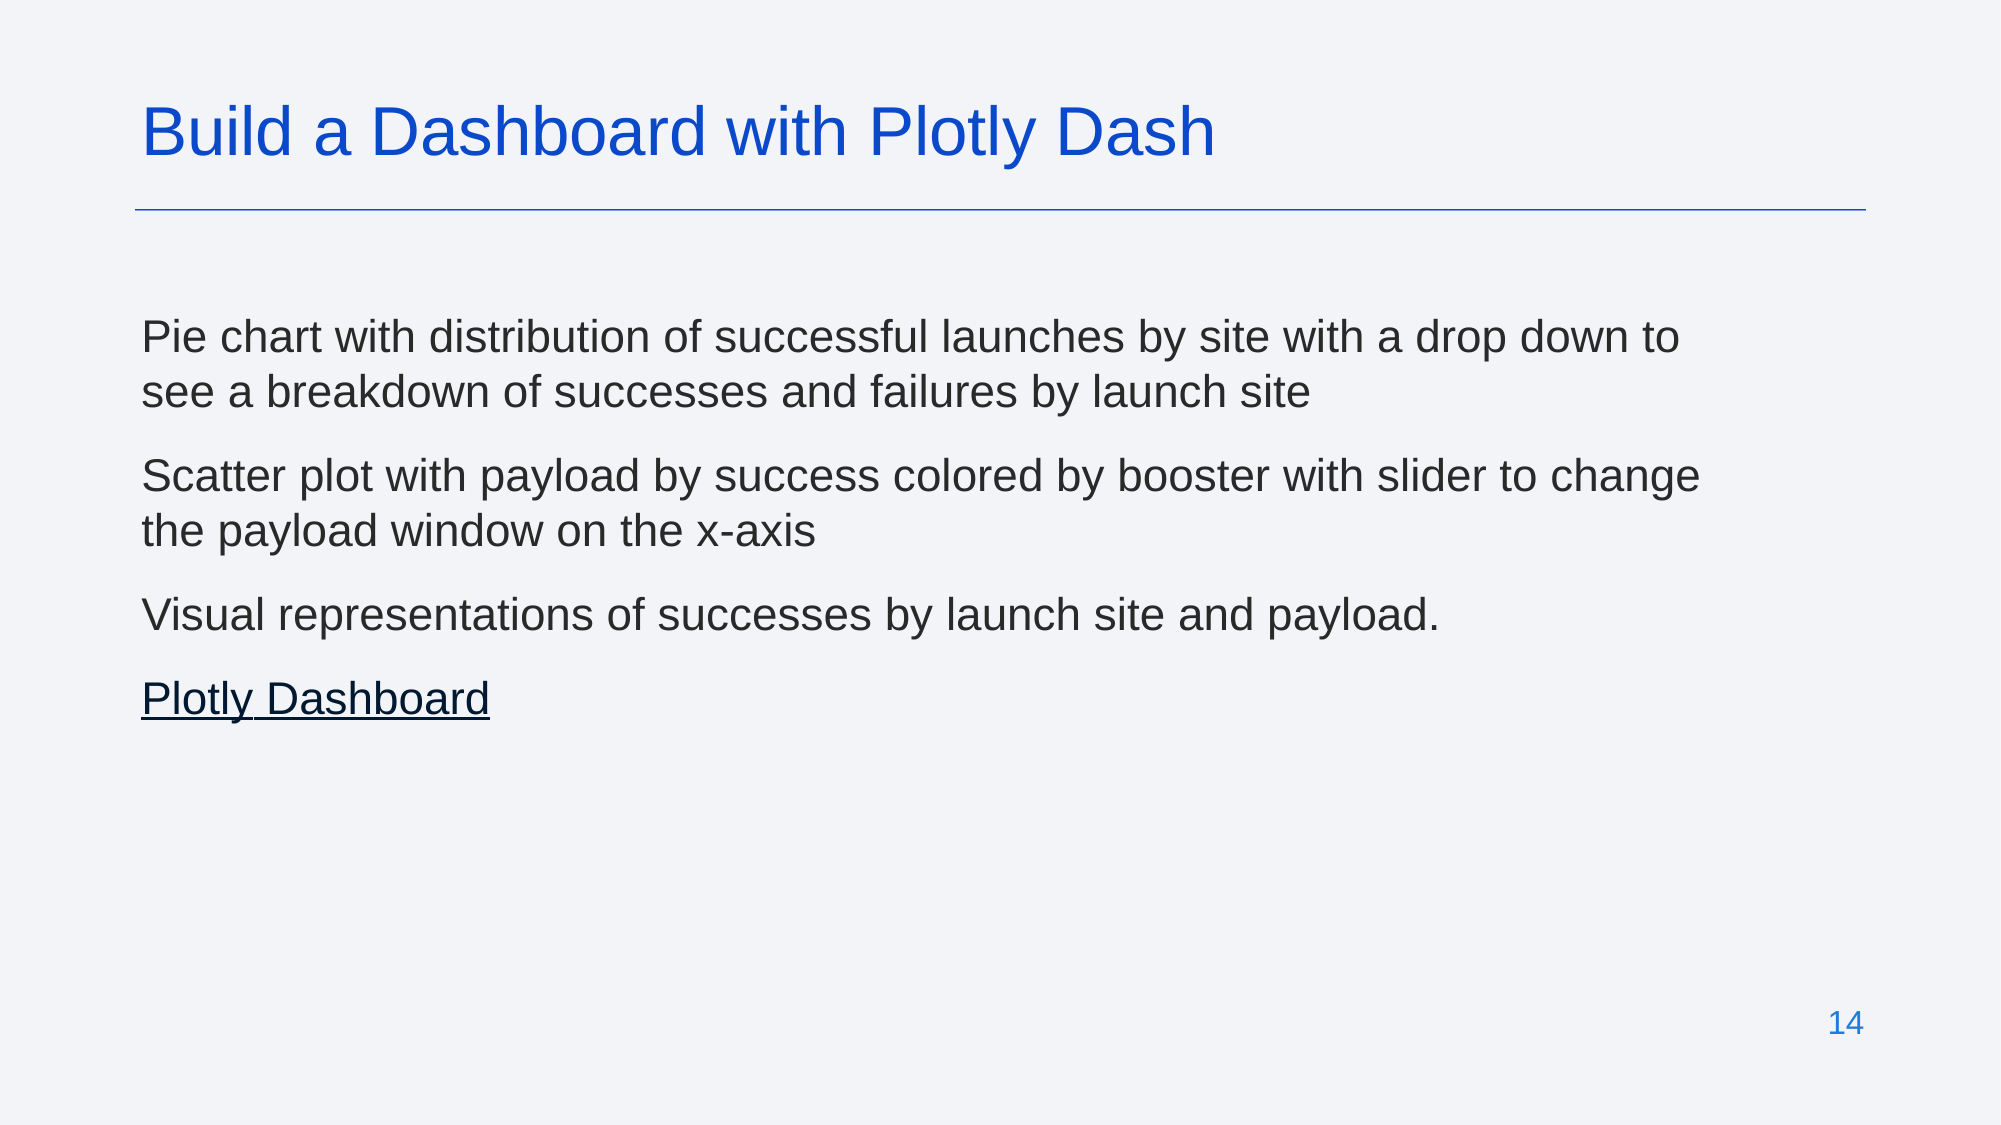

Build a Dashboard with Plotly Dash
Pie chart with distribution of successful launches by site with a drop down to see a breakdown of successes and failures by launch site
Scatter plot with payload by success colored by booster with slider to change the payload window on the x-axis
Visual representations of successes by launch site and payload.
Plotly Dashboard

14